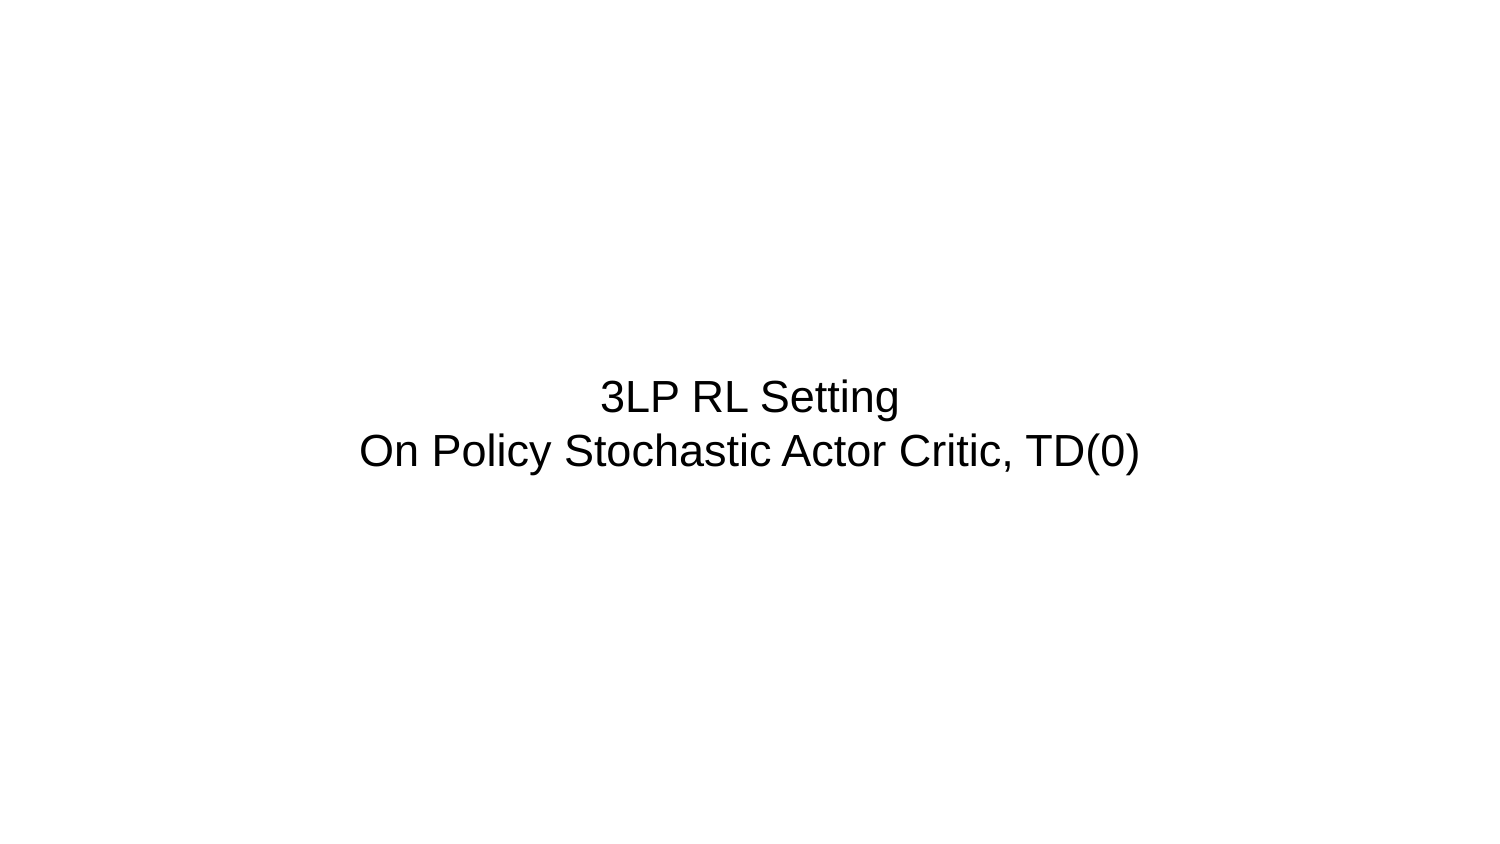

# 3LP RL Setting On Policy Stochastic Actor Critic, TD(0)